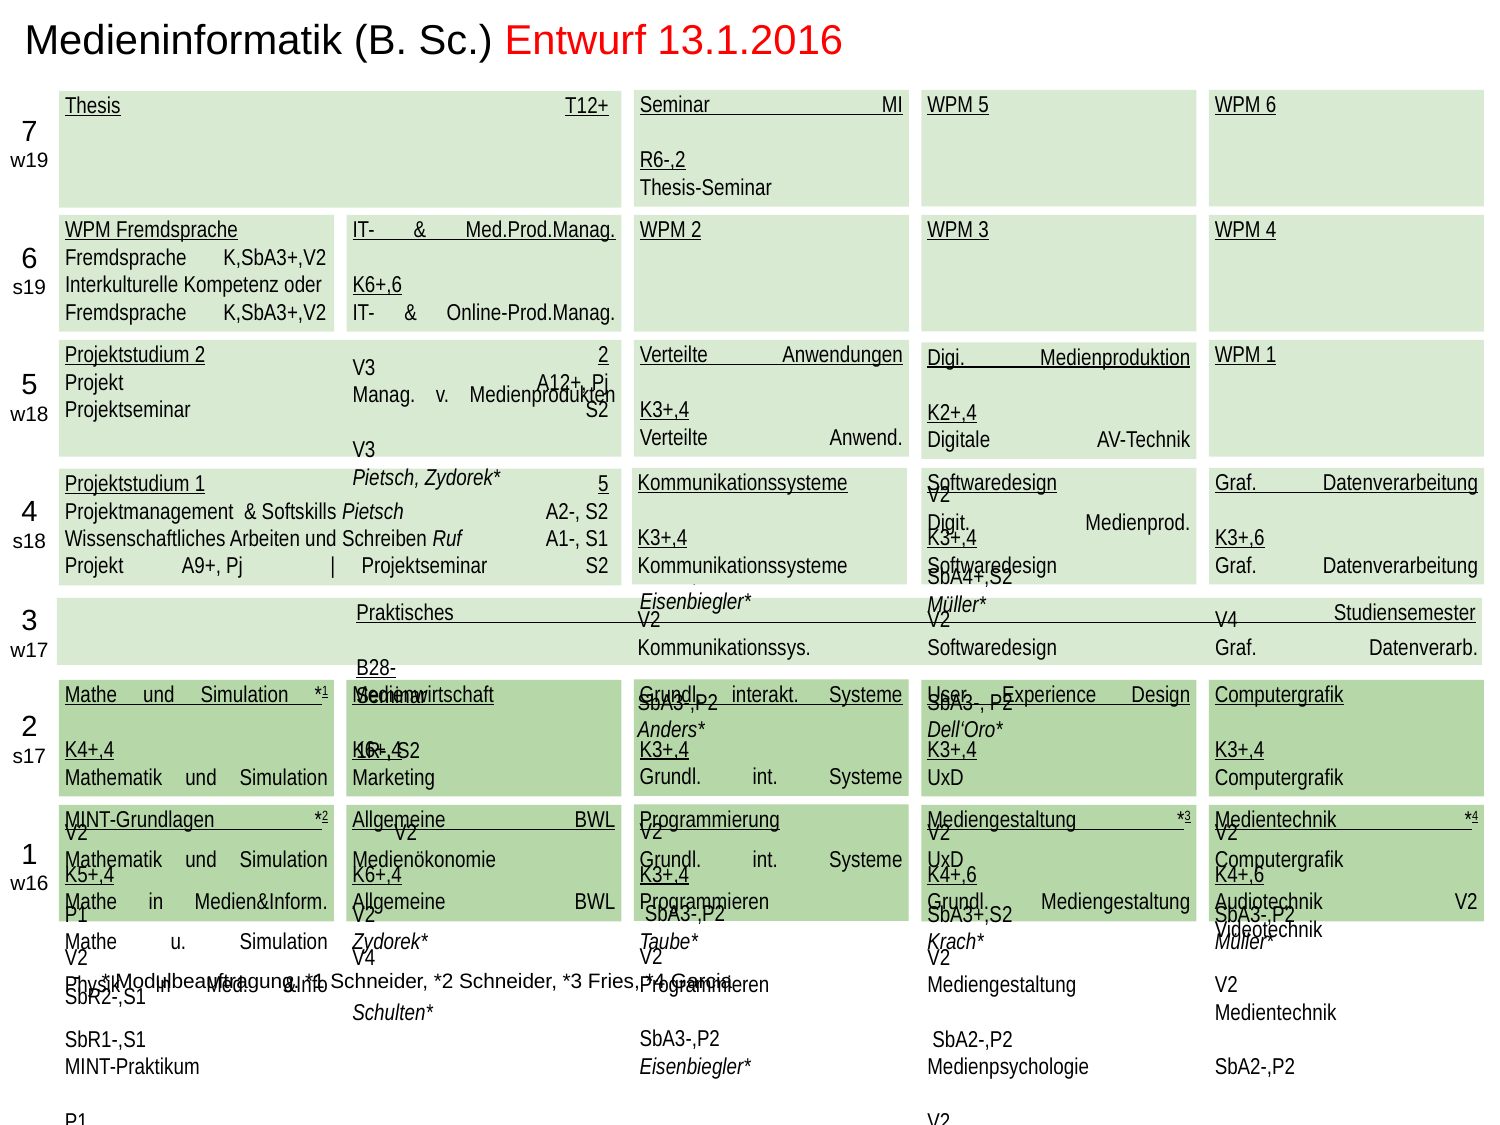

Medieninformatik (B. Sc.) Entwurf 13.1.2016
WPM 5
WPM 6
Seminar MI	R6-,2
Thesis-Seminar	S2
Thesis	T12+
7
w19
WPM 3
WPM Fremdsprache
Fremdsprache	K,SbA3+,V2
Interkulturelle Kompetenz oder Fremdsprache 	K,SbA3+,V2
WPM 2
WPM 4
IT- & Med.Prod.Manag.	K6+,6
IT- & Online-Prod.Manag. 	V3
Manag. v. Medienprodukten	V3
Pietsch, Zydorek*
6
s19
Projektstudium 2	2
Projekt	A12+, Pj
Projektseminar	S2
Verteilte Anwendungen	K3+,4
Verteilte Anwend.	V2
Verteilte Anwend.	SbA3-,P2
Eisenbiegler*
WPM 1
Digi. Medienproduktion	K2+,4
Digitale AV-Technik	V2
Digit. Medienprod. 	SbA4+,S2
Müller*
5
w18
Kommunikationssysteme	K3+,4
Kommunikationssysteme	V2
Kommunikationssys.	SbA3-,P2
Anders*
Softwaredesign	K3+,4
Softwaredesign	V2
Softwaredesign	SbA3-, P2
Dell‘Oro*
Graf. Datenverarbeitung	K3+,6
Graf. Datenverarbeitung	V4
Graf. Datenverarb.	SbA3-, Ü2
Waldowski*
Projektstudium 1	5
Projektmanagement  & Softskills Pietsch	A2-, S2
Wissenschaftliches Arbeiten und Schreiben Ruf	A1-, S1
Projekt	A9+, Pj	|     Projektseminar	S2
4
s18
3
w17
Praktisches Studiensemester	B28-
Seminar	1R-, S2
Grundl. interakt. Systeme	K3+,4
Grundl. int. Systeme	V2
Grundl. int. Systeme	 SbA3-,P2
Taube*
Mathe und Simulation *1 	K4+,4
Mathematik und Simulation	V2
Mathematik und Simulation 	P1
Mathe u. Simulation	SbR2-,S1

Medienwirtschaft	K6+,4
Marketing 	        V2
Medienökonomie	V2
Zydorek*
User Experience Design	K3+,4
UxD	V2
UxD	SbA3+,S2
Krach*
Computergrafik	K3+,4
Computergrafik	V2
Computergrafik	SbA3-,P2
Müller*
2
s17
Programmierung	K3+,4
Programmieren	V2
Programmieren	SbA3-,P2
Eisenbiegler*
MINT-Grundlagen *2 	K5+,4
Mathe in Medien&Inform.	V2
Physik in Med. &Info	SbR1-,S1
MINT-Praktikum	P1
Allgemeine BWL	K6+,4
Allgemeine BWL	V4

Schulten*
Mediengestaltung *3	K4+,6
Grundl. Mediengestaltung	V2
Mediengestaltung	 SbA2-,P2
Medienpsychologie	V2
Medientechnik *4 	K4+,6
Audiotechnik    V2 Videotechnik 	V2
Medientechnik	SbA2-,P2
1
w16
* Modulbeauftragung. *1 Schneider, *2 Schneider, *3 Fries, *4 Garcia